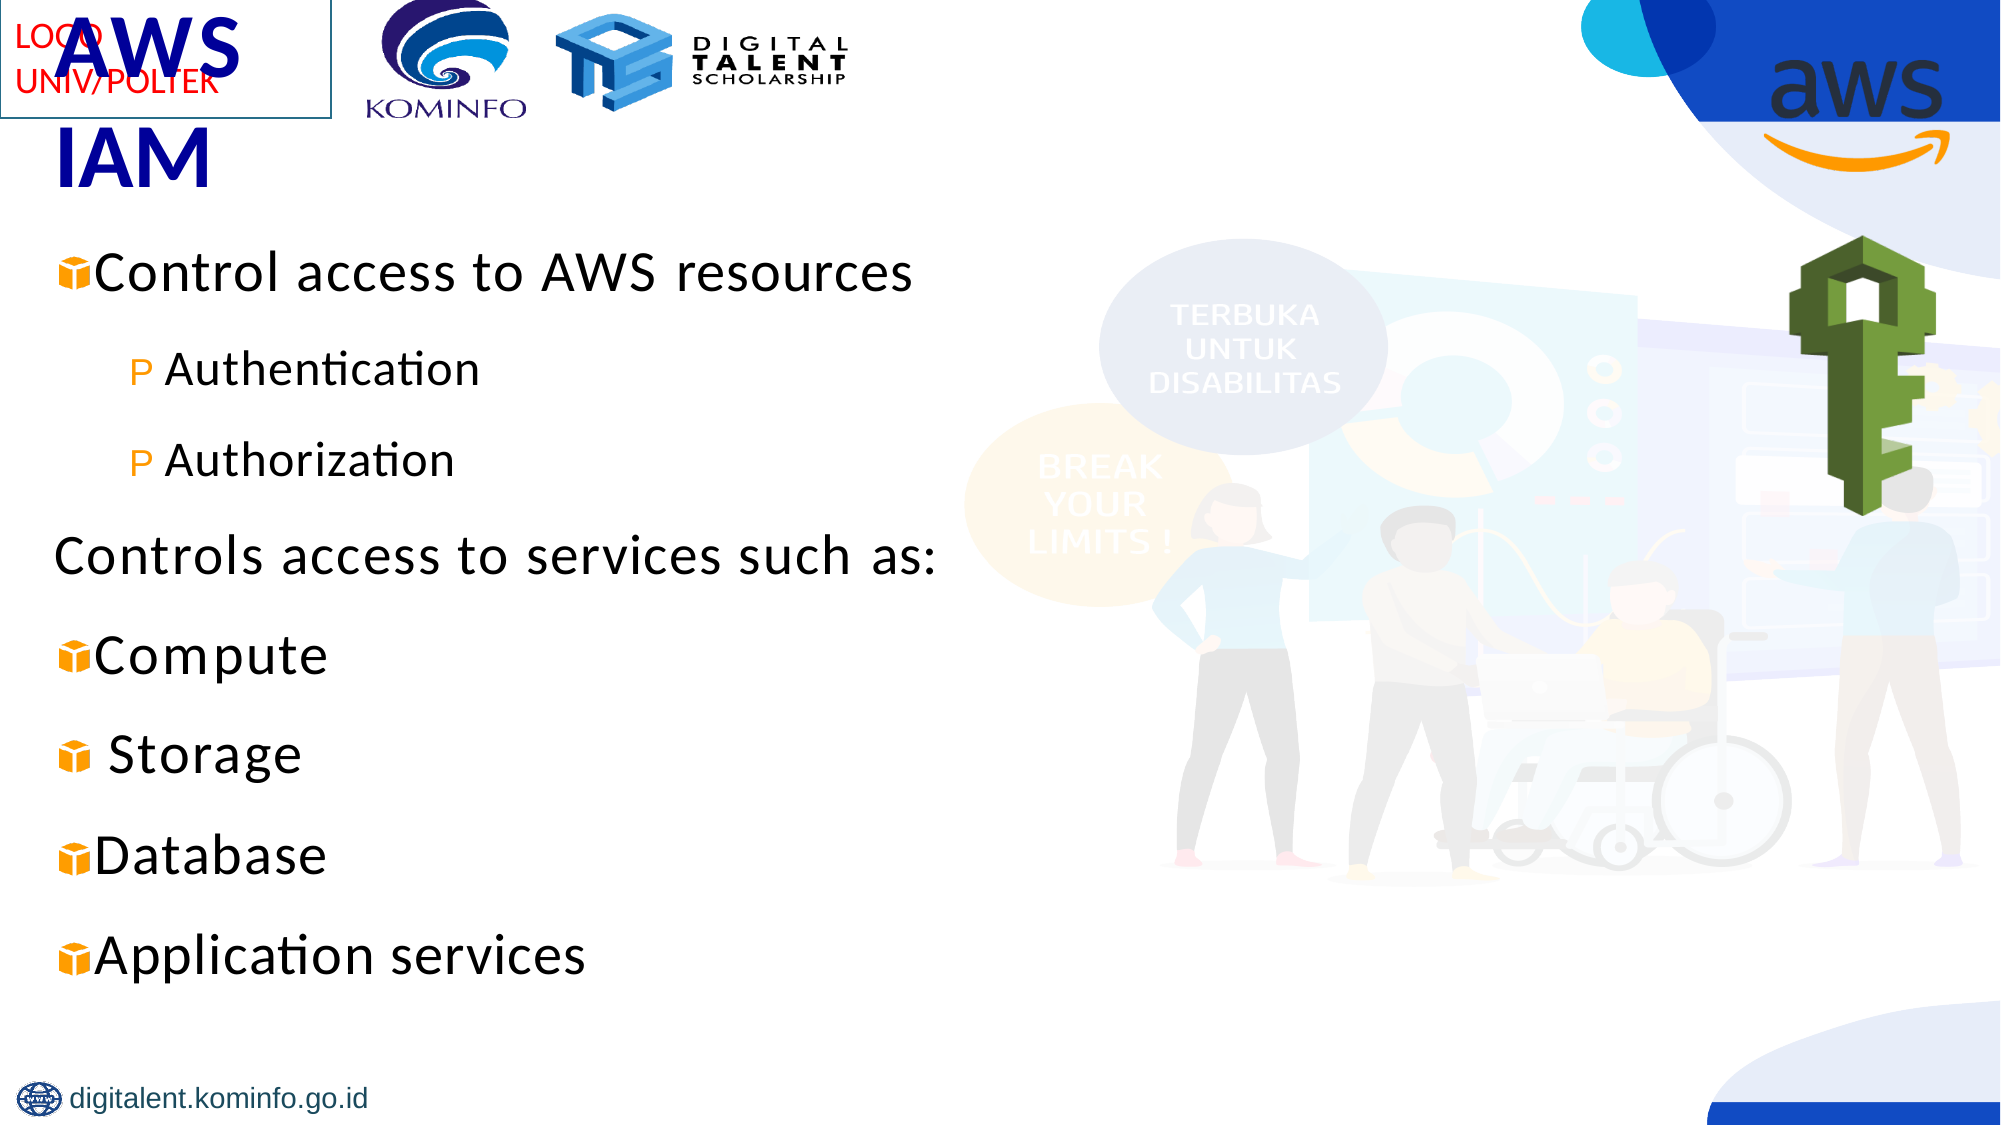

# AWS IAM

Control access to AWS resources
P Authentication
P Authorization
Controls access to services such as:
Compute  Storage
Database  Application services